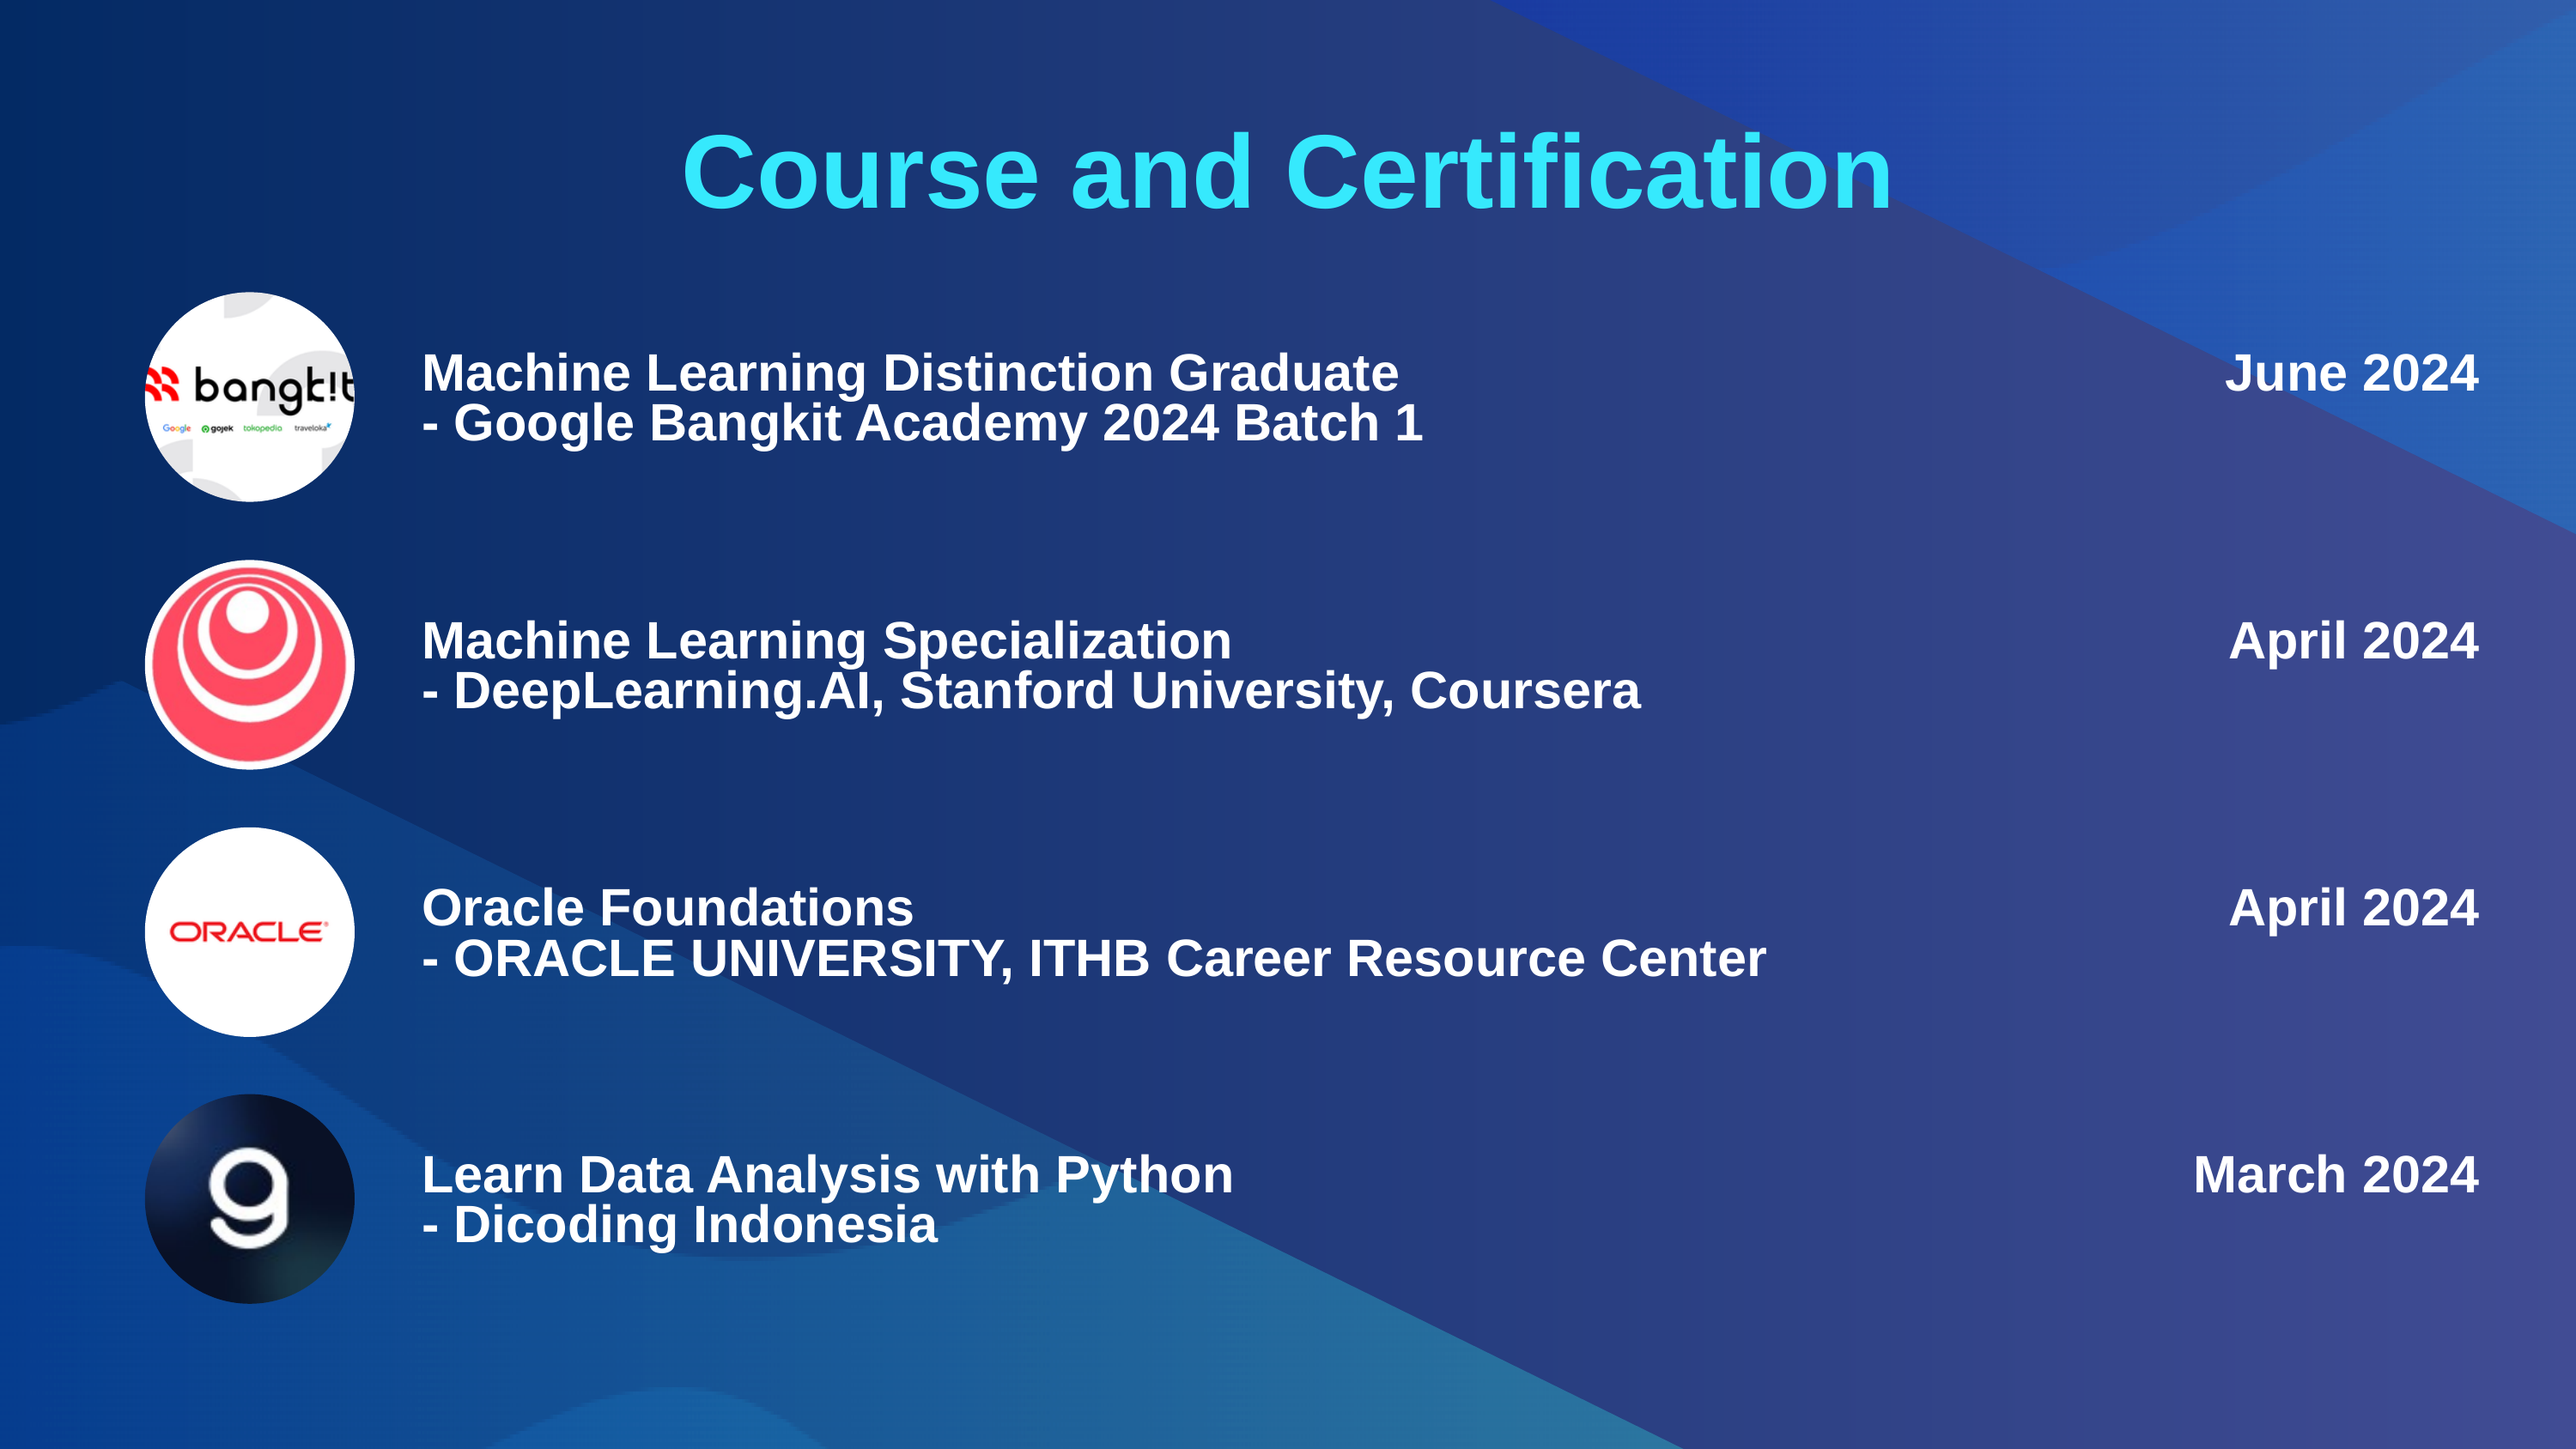

Course and Certification

Machine Learning Distinction Graduate
- Google Bangkit Academy 2024 Batch 1
June 2024

Machine Learning Specialization
- DeepLearning.AI, Stanford University, Coursera
April 2024

Oracle Foundations
- ORACLE UNIVERSITY, ITHB Career Resource Center
April 2024

Learn Data Analysis with Python
- Dicoding Indonesia
March 2024